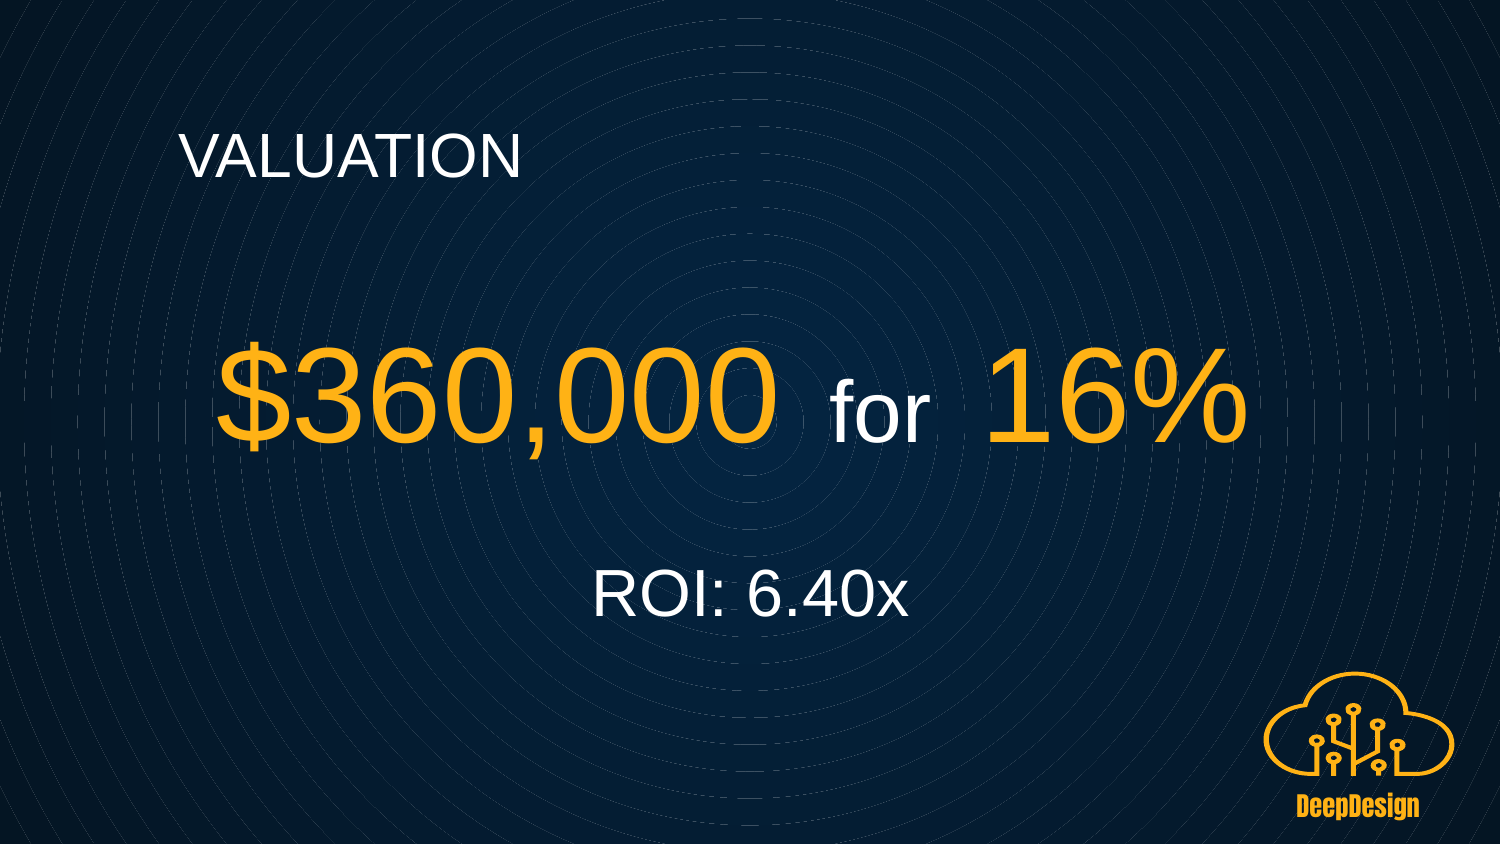

VALUATION
$360,000  for  16%

ROI: 6.40x

DeepDesign